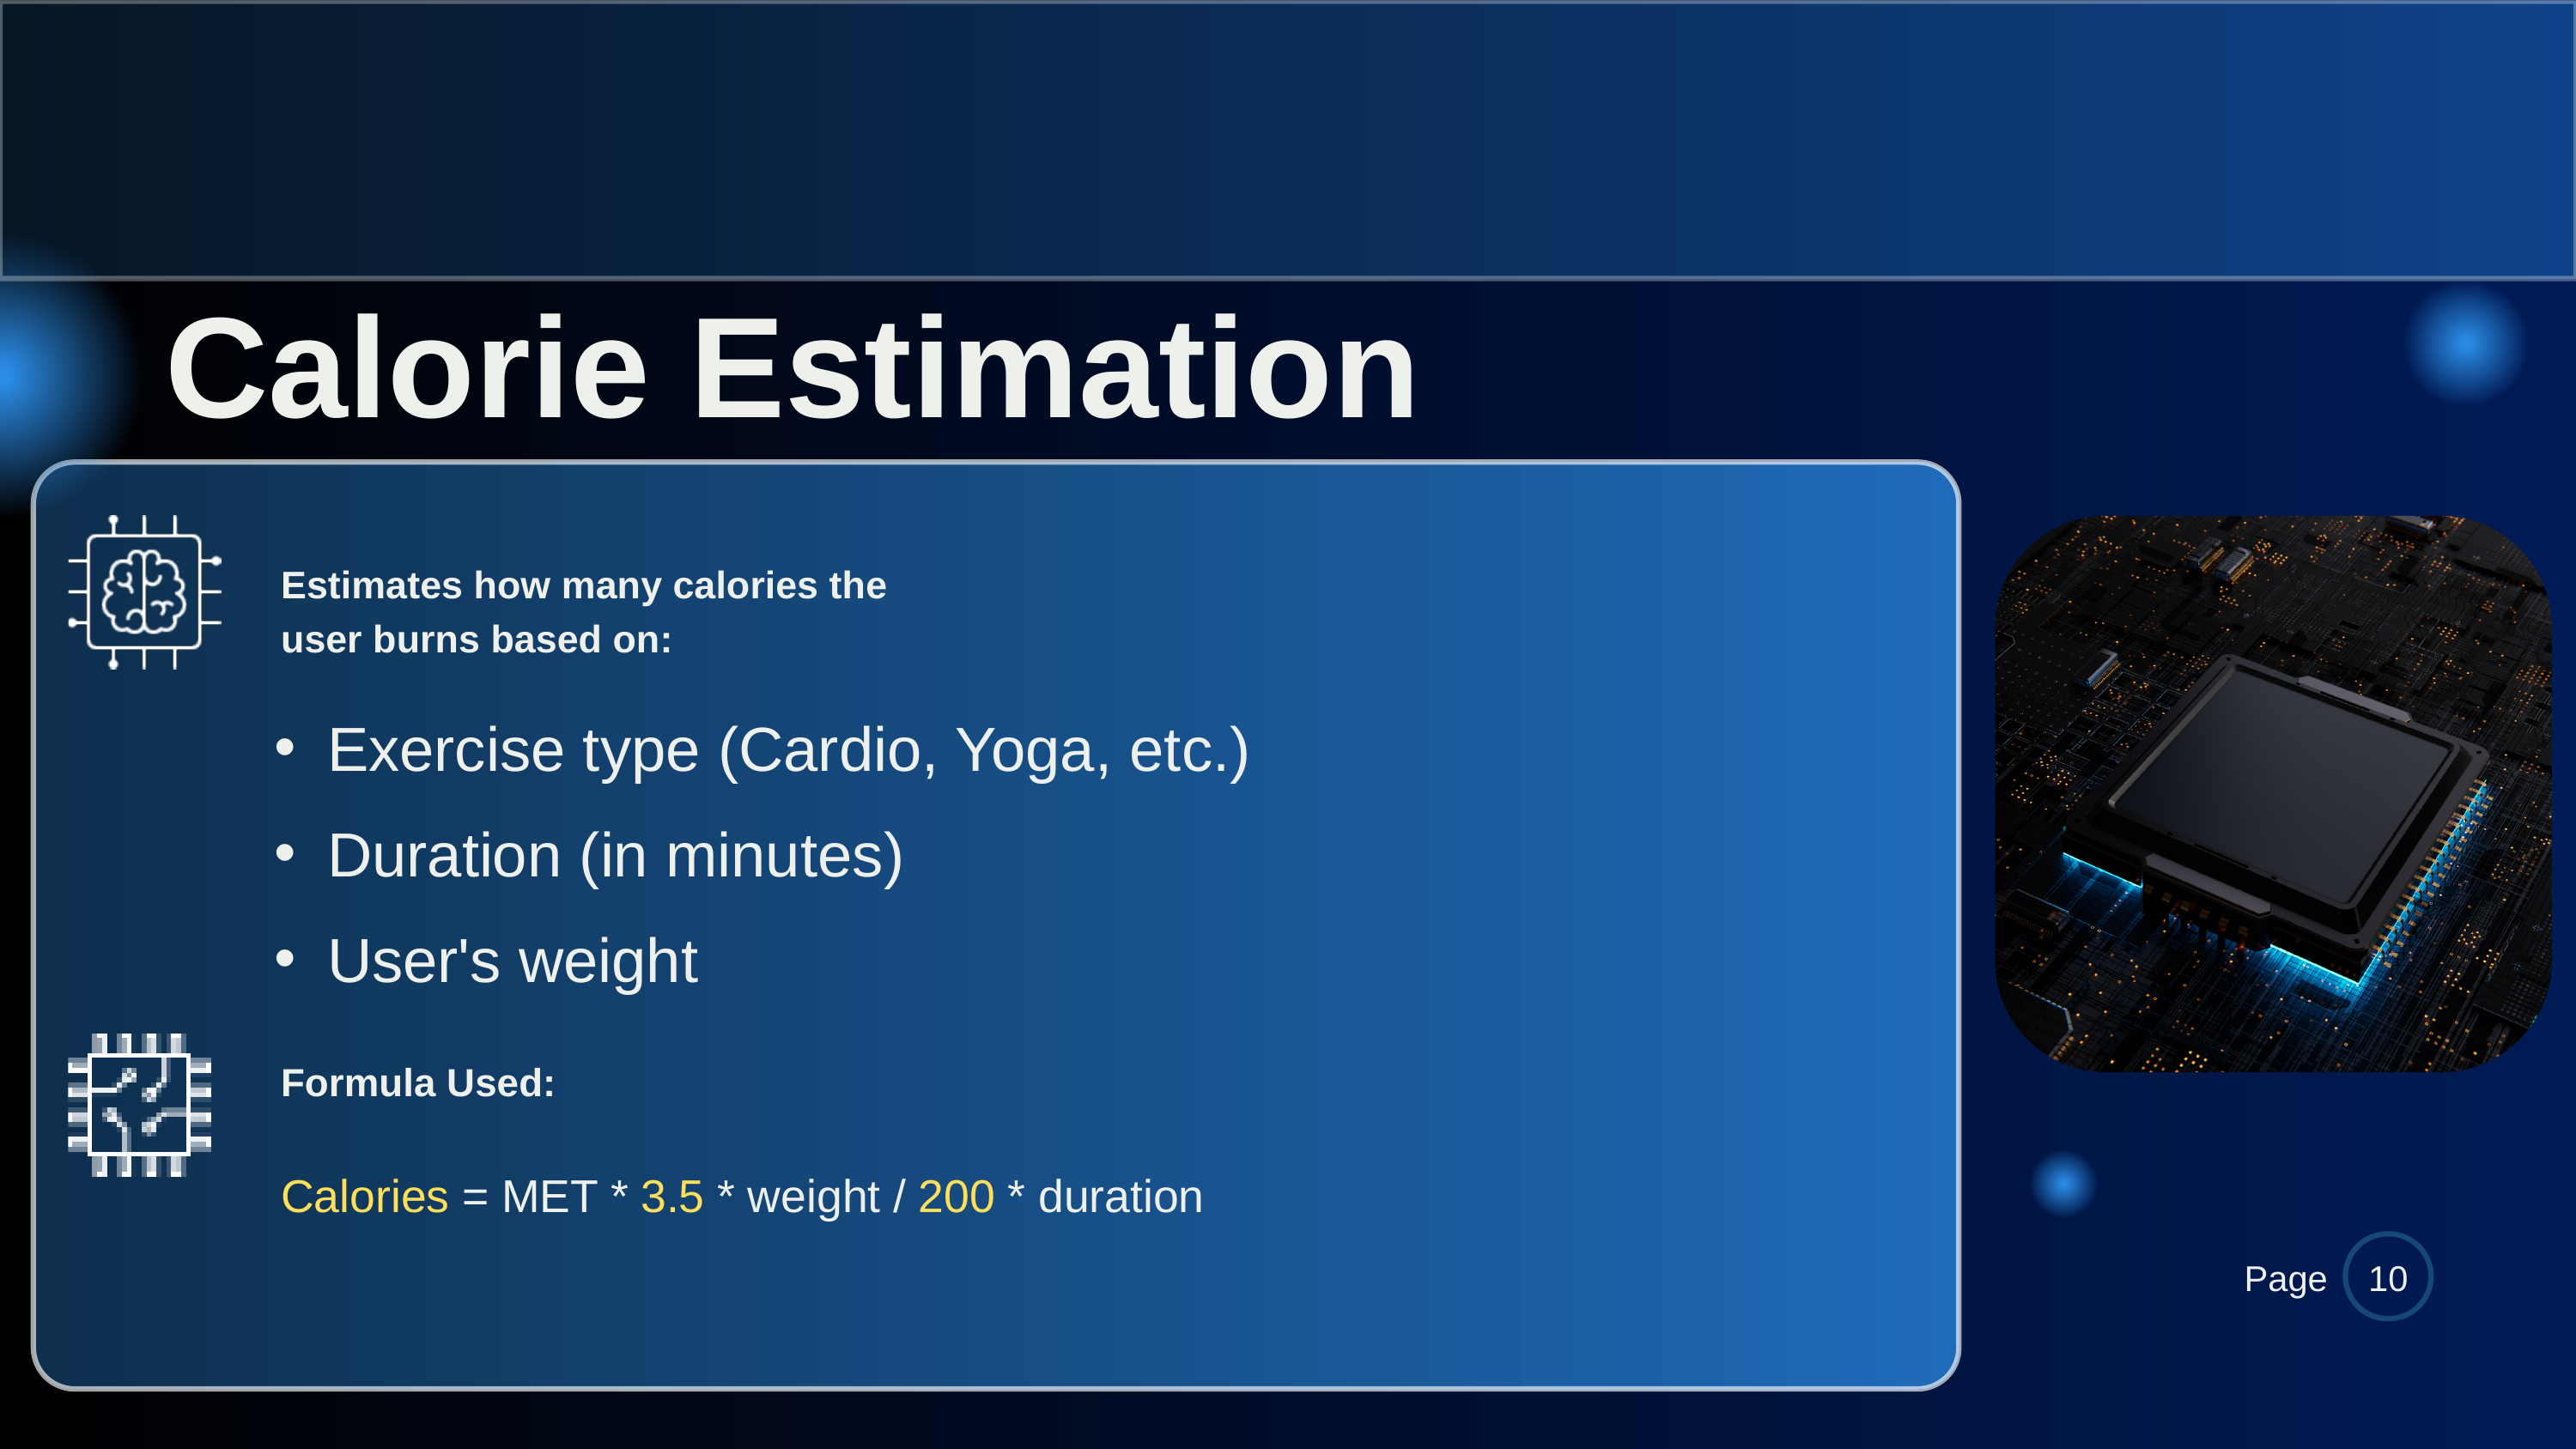

Calorie Estimation

Estimates how many calories the user burns based on:
Exercise type (Cardio, Yoga, etc.)
Duration (in minutes)
User's weight

Formula Used:
Calories = MET * 3.5 * weight / 200 * duration

Page
10